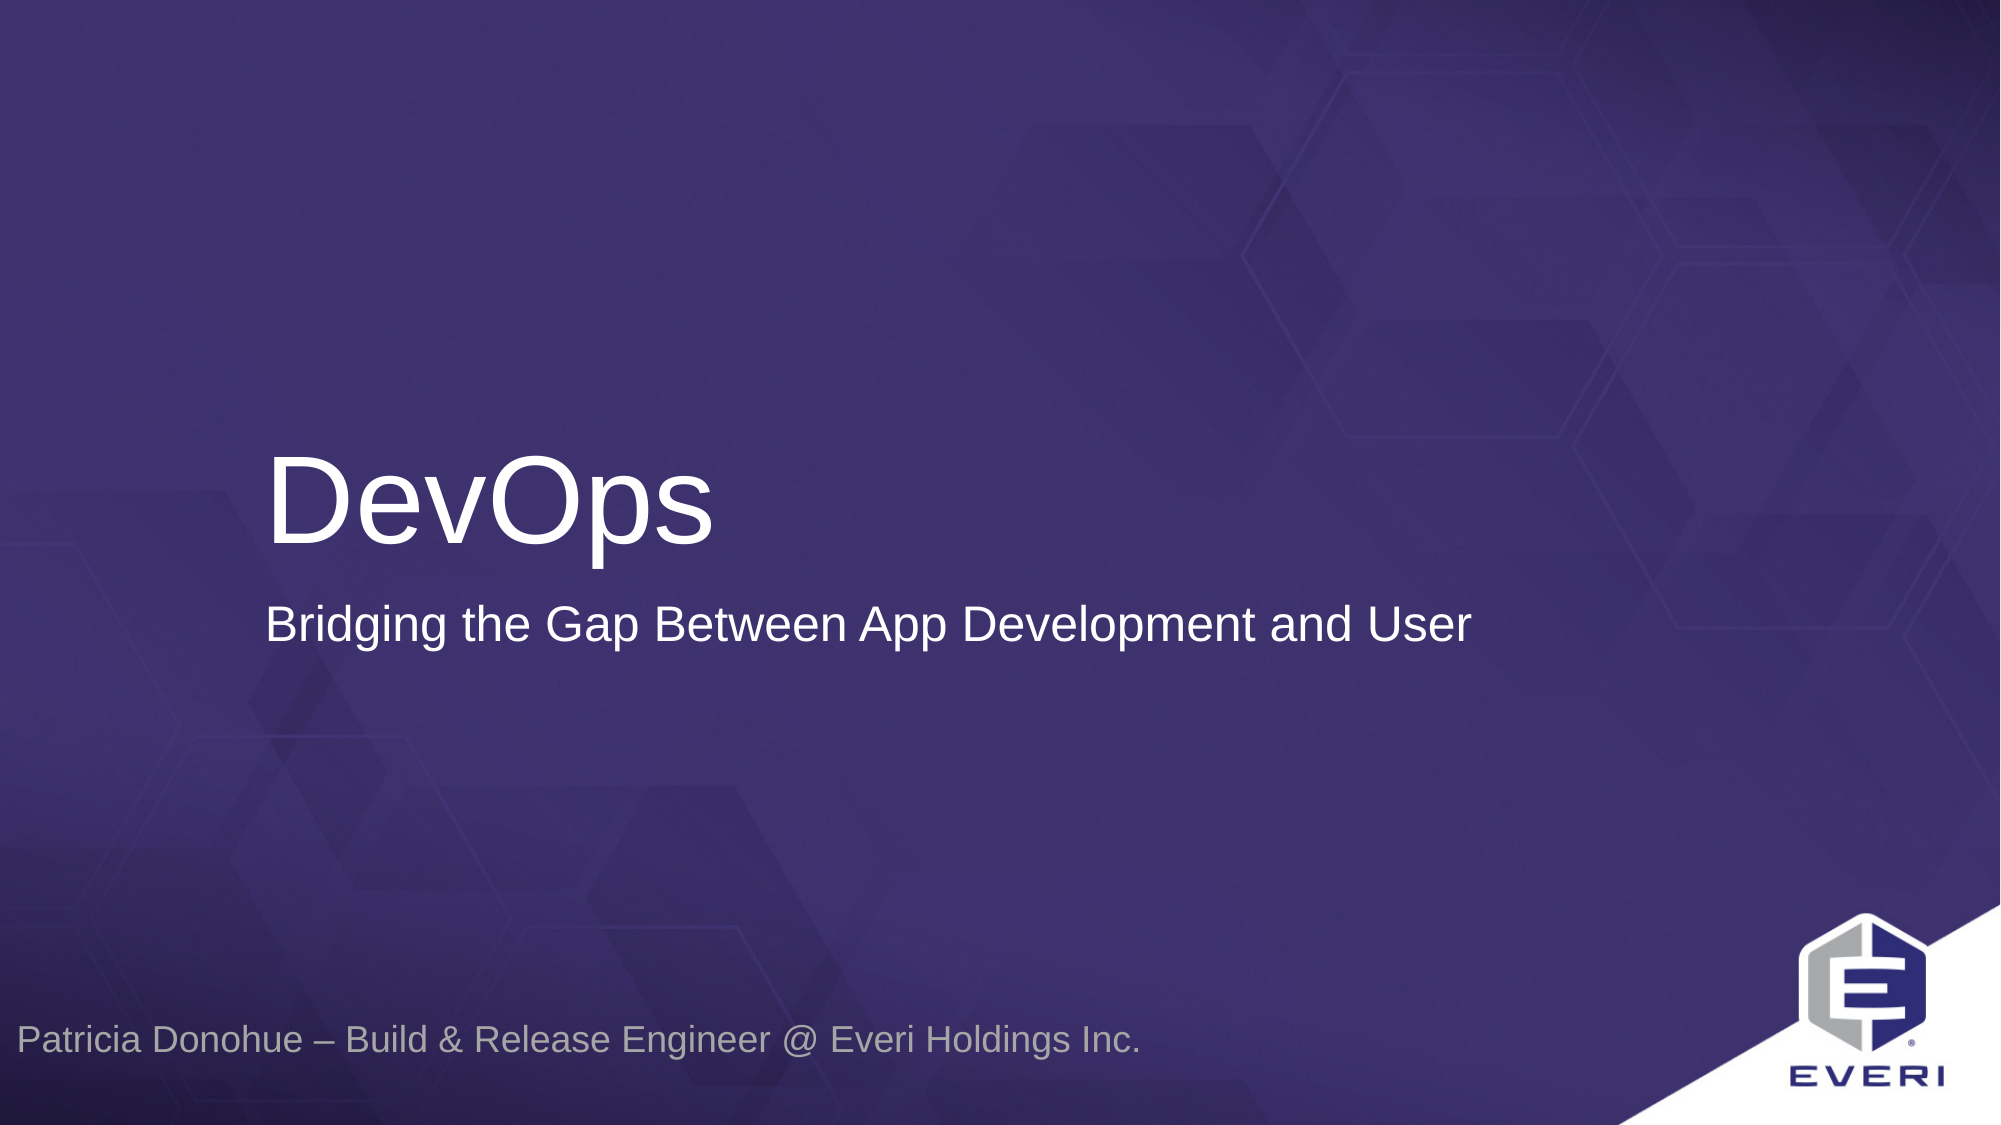

# DevOps
Bridging the Gap Between App Development and User
Patricia Donohue – Build & Release Engineer @ Everi Holdings Inc.